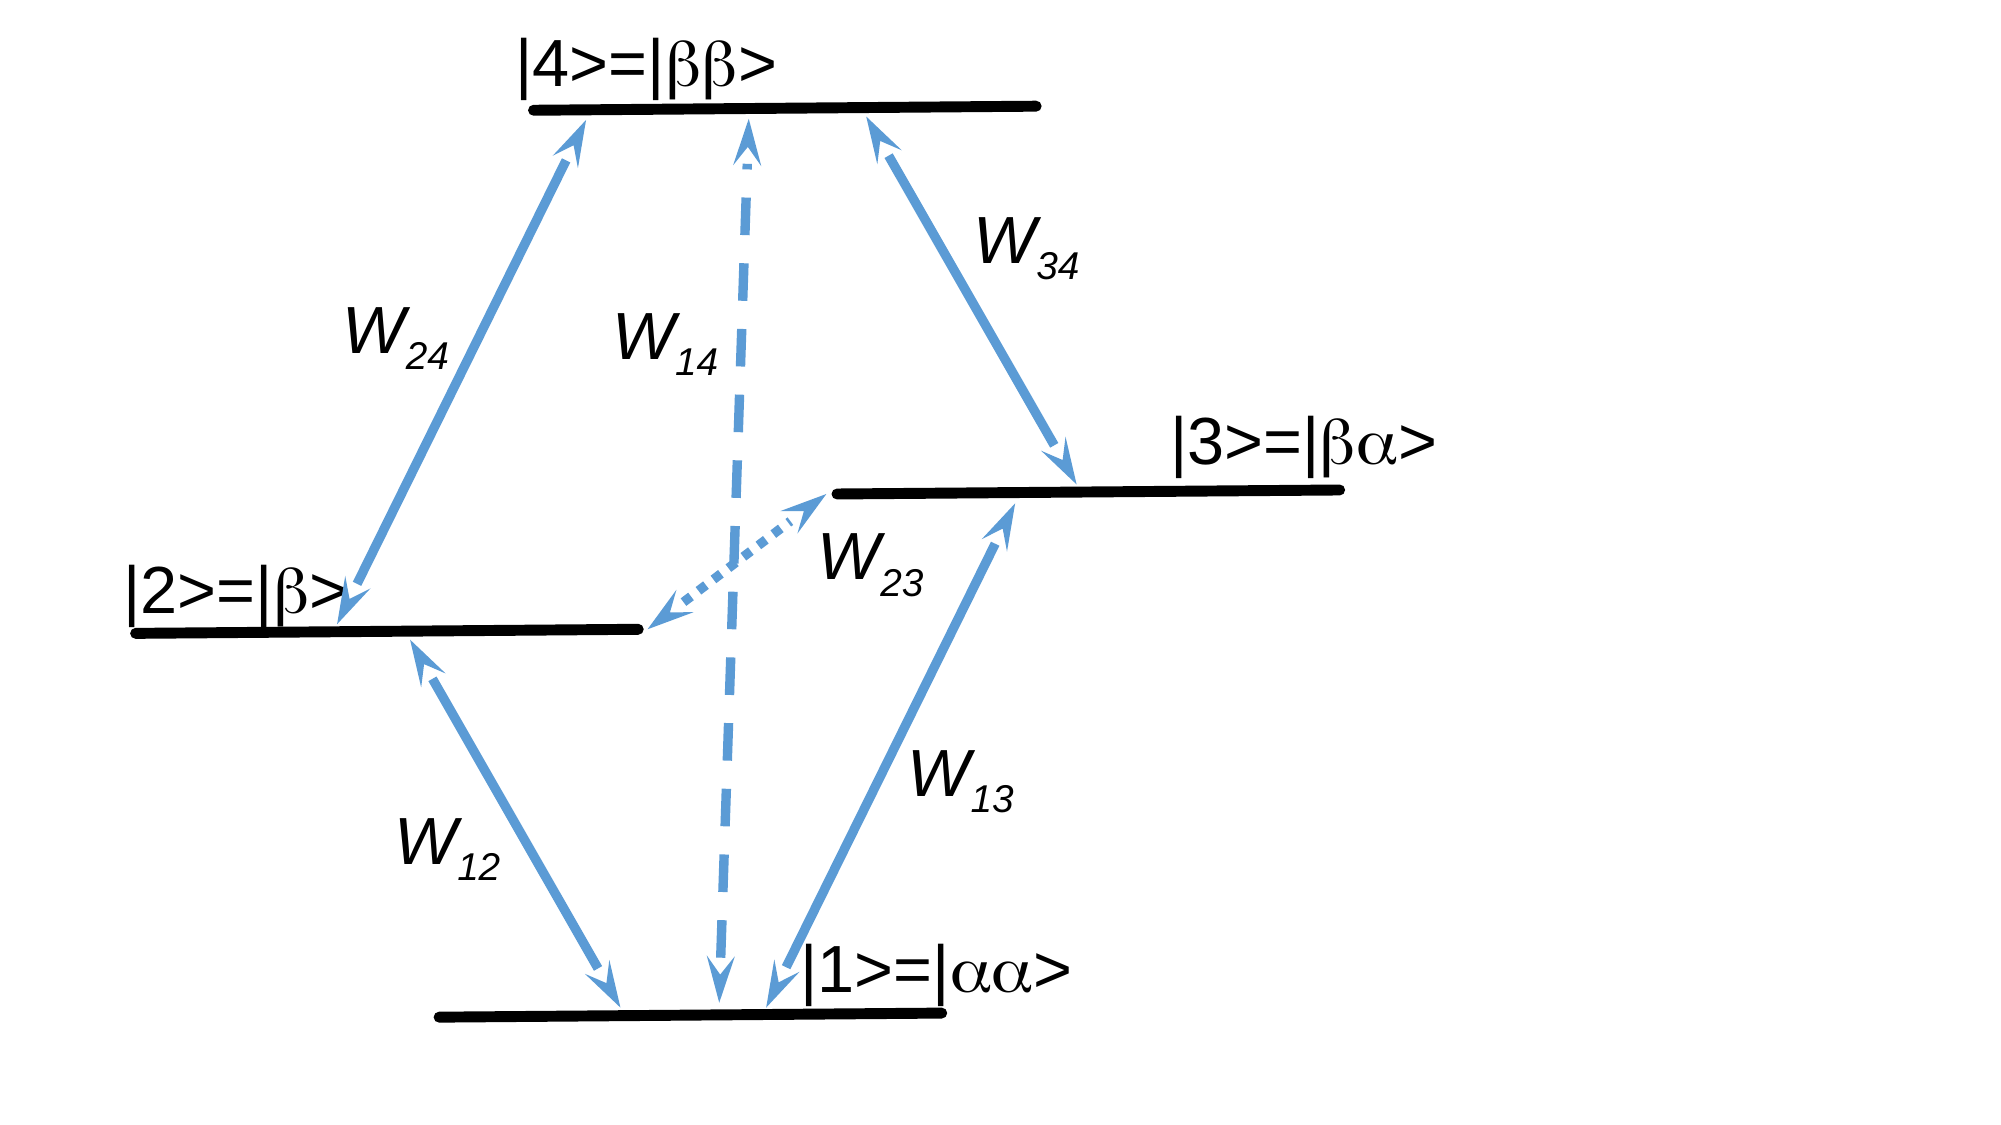

|4>=|ββ>
W34
W24
W14
|3>=|βα>
W23
|2>=|β>
W13
W12
|1>=|αα>